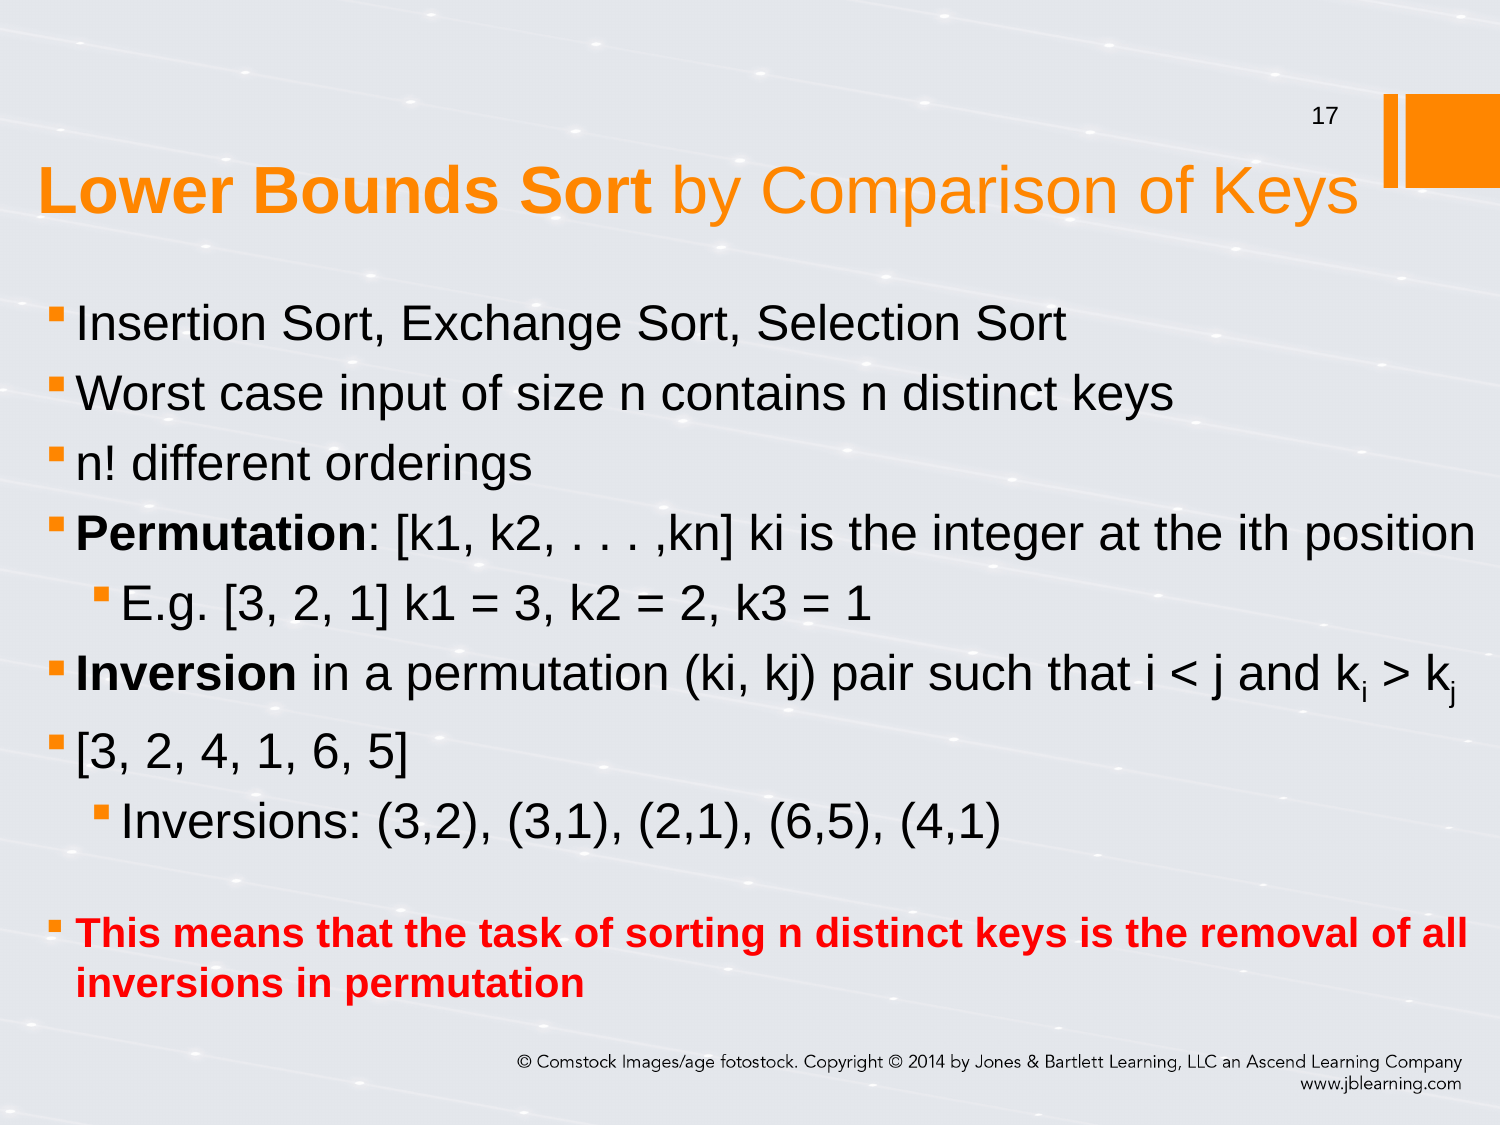

17
# Lower Bounds Sort by Comparison of Keys
Insertion Sort, Exchange Sort, Selection Sort
Worst case input of size n contains n distinct keys
n! different orderings
Permutation: [k1, k2, . . . ,kn] ki is the integer at the ith position
E.g. [3, 2, 1] k1 = 3, k2 = 2, k3 = 1
Inversion in a permutation (ki, kj) pair such that i < j and ki > kj
[3, 2, 4, 1, 6, 5]
Inversions: (3,2), (3,1), (2,1), (6,5), (4,1)

This means that the task of sorting n distinct keys is the removal of all inversions in permutation